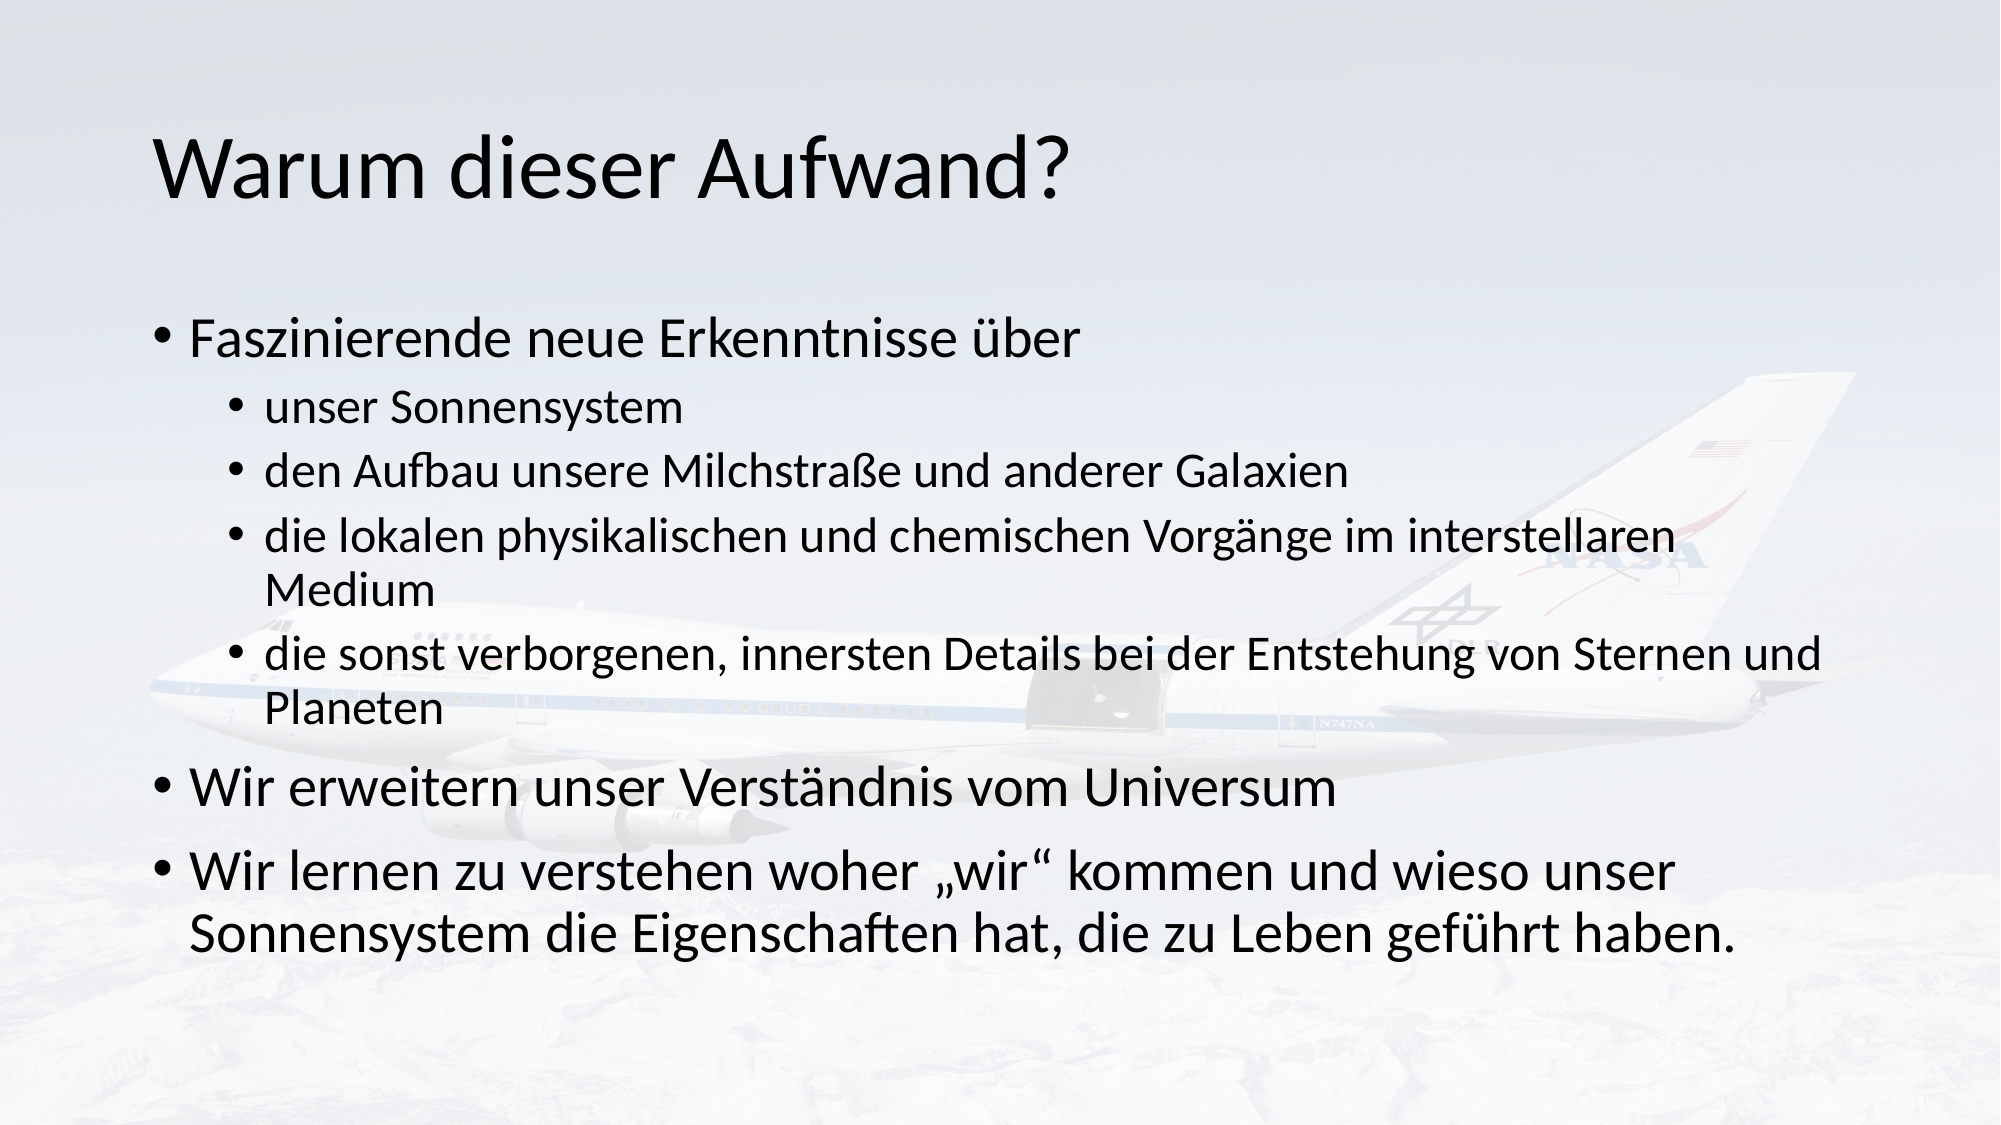

# Warum dieser Aufwand?
Faszinierende neue Erkenntnisse über
unser Sonnensystem
den Aufbau unsere Milchstraße und anderer Galaxien
die lokalen physikalischen und chemischen Vorgänge im interstellaren Medium
die sonst verborgenen, innersten Details bei der Entstehung von Sternen und Planeten
Wir erweitern unser Verständnis vom Universum
Wir lernen zu verstehen woher „wir“ kommen und wieso unser Sonnensystem die Eigenschaften hat, die zu Leben geführt haben.